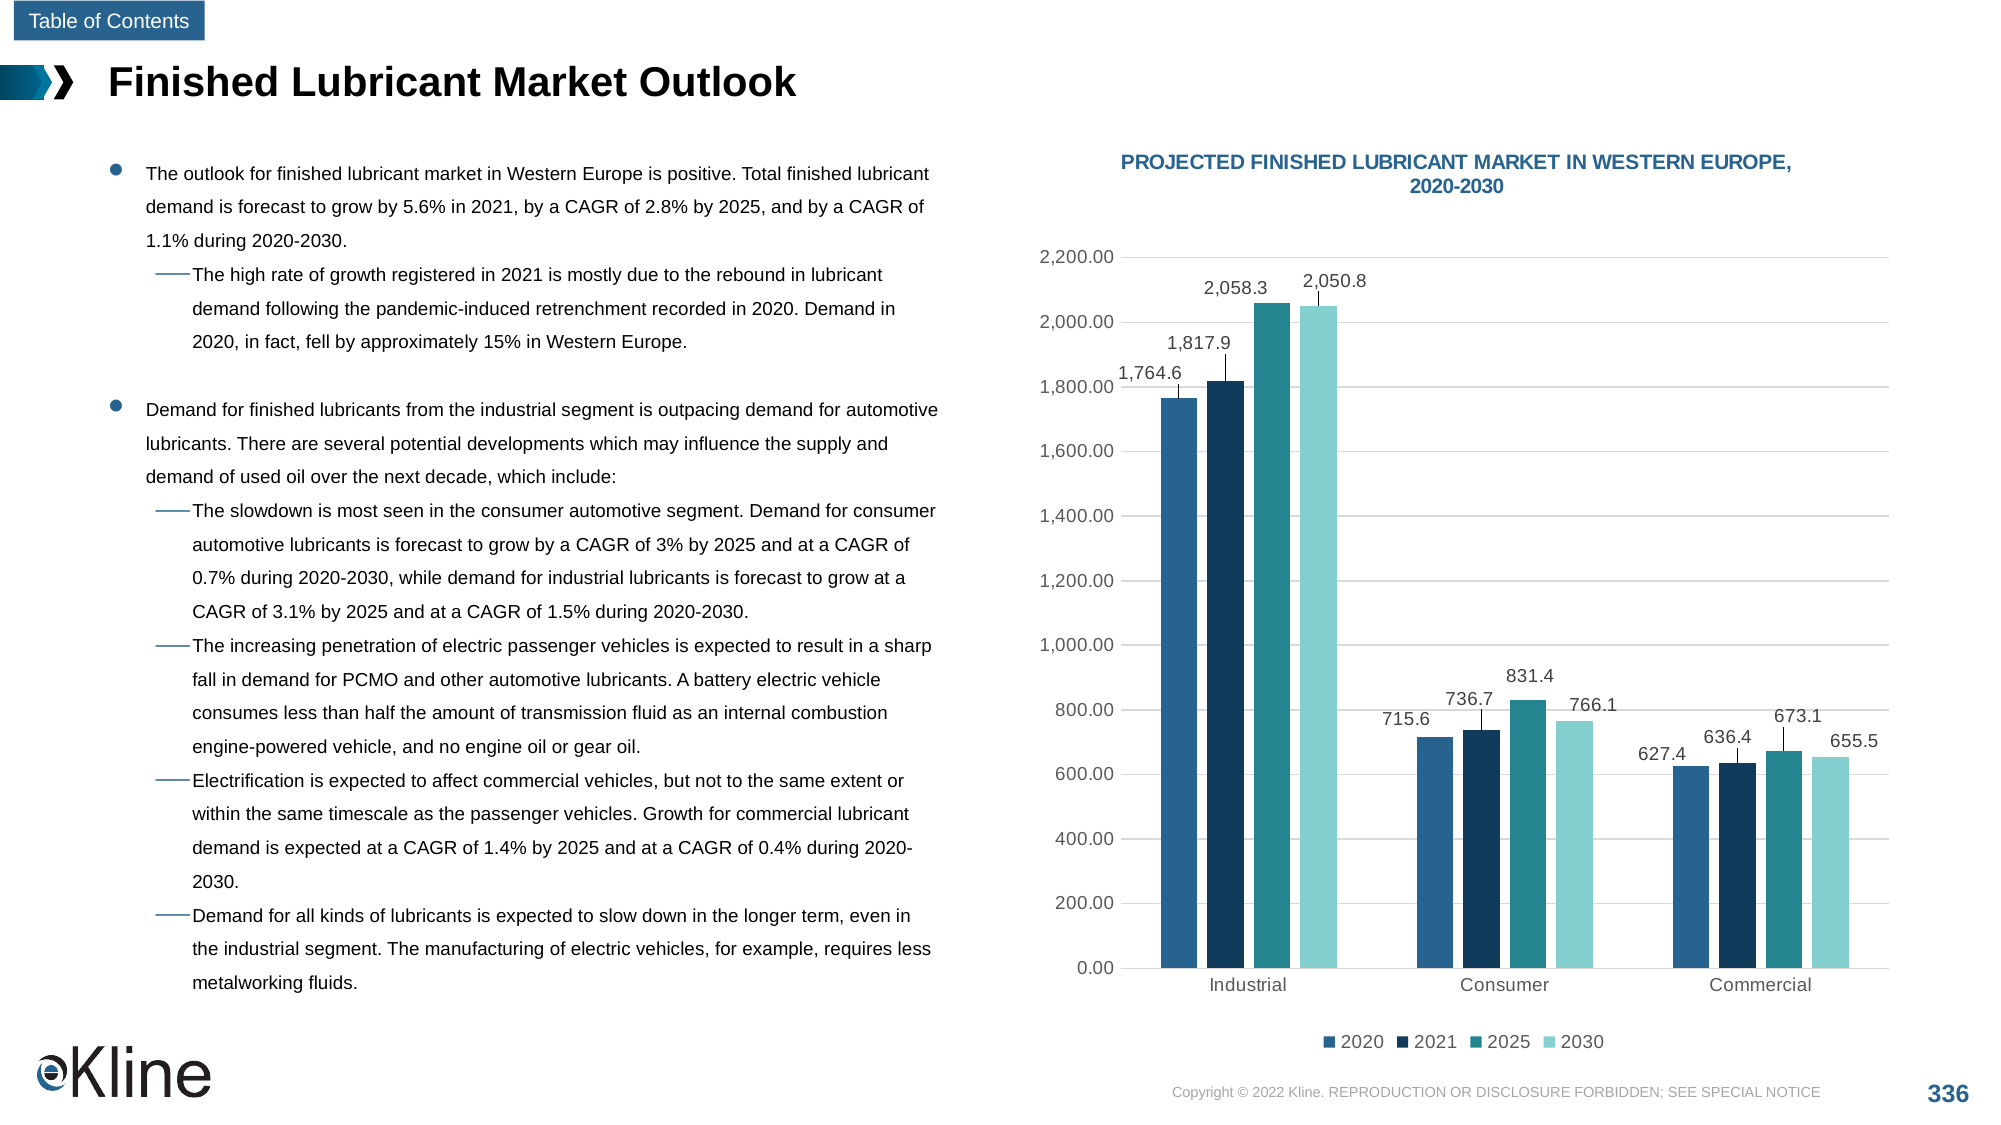

# Finished Lubricant Market Outlook

### Chart: PROJECTED FINISHED LUBRICANT MARKET IN WESTERN EUROPE, 2020-2030

| Category | 2020 | 2021 | 2025 | 2030 |
|---|---|---|---|---|
| Industrial | 1764.6 | 1817.9 | 2058.3 | 2050.8 |
| Consumer | 715.6 | 736.7 | 831.4 | 766.1 |
| Commercial | 627.4 | 636.4 | 673.1 | 655.5 |
The outlook for finished lubricant market in Western Europe is positive. Total finished lubricant demand is forecast to grow by 5.6% in 2021, by a CAGR of 2.8% by 2025, and by a CAGR of 1.1% during 2020-2030.
The high rate of growth registered in 2021 is mostly due to the rebound in lubricant demand following the pandemic-induced retrenchment recorded in 2020. Demand in 2020, in fact, fell by approximately 15% in Western Europe.

Demand for finished lubricants from the industrial segment is outpacing demand for automotive lubricants. There are several potential developments which may influence the supply and demand of used oil over the next decade, which include:
The slowdown is most seen in the consumer automotive segment. Demand for consumer automotive lubricants is forecast to grow by a CAGR of 3% by 2025 and at a CAGR of 0.7% during 2020-2030, while demand for industrial lubricants is forecast to grow at a CAGR of 3.1% by 2025 and at a CAGR of 1.5% during 2020-2030.
The increasing penetration of electric passenger vehicles is expected to result in a sharp fall in demand for PCMO and other automotive lubricants. A battery electric vehicle consumes less than half the amount of transmission fluid as an internal combustion engine-powered vehicle, and no engine oil or gear oil.
Electrification is expected to affect commercial vehicles, but not to the same extent or within the same timescale as the passenger vehicles. Growth for commercial lubricant demand is expected at a CAGR of 1.4% by 2025 and at a CAGR of 0.4% during 2020-2030.
Demand for all kinds of lubricants is expected to slow down in the longer term, even in the industrial segment. The manufacturing of electric vehicles, for example, requires less metalworking fluids.